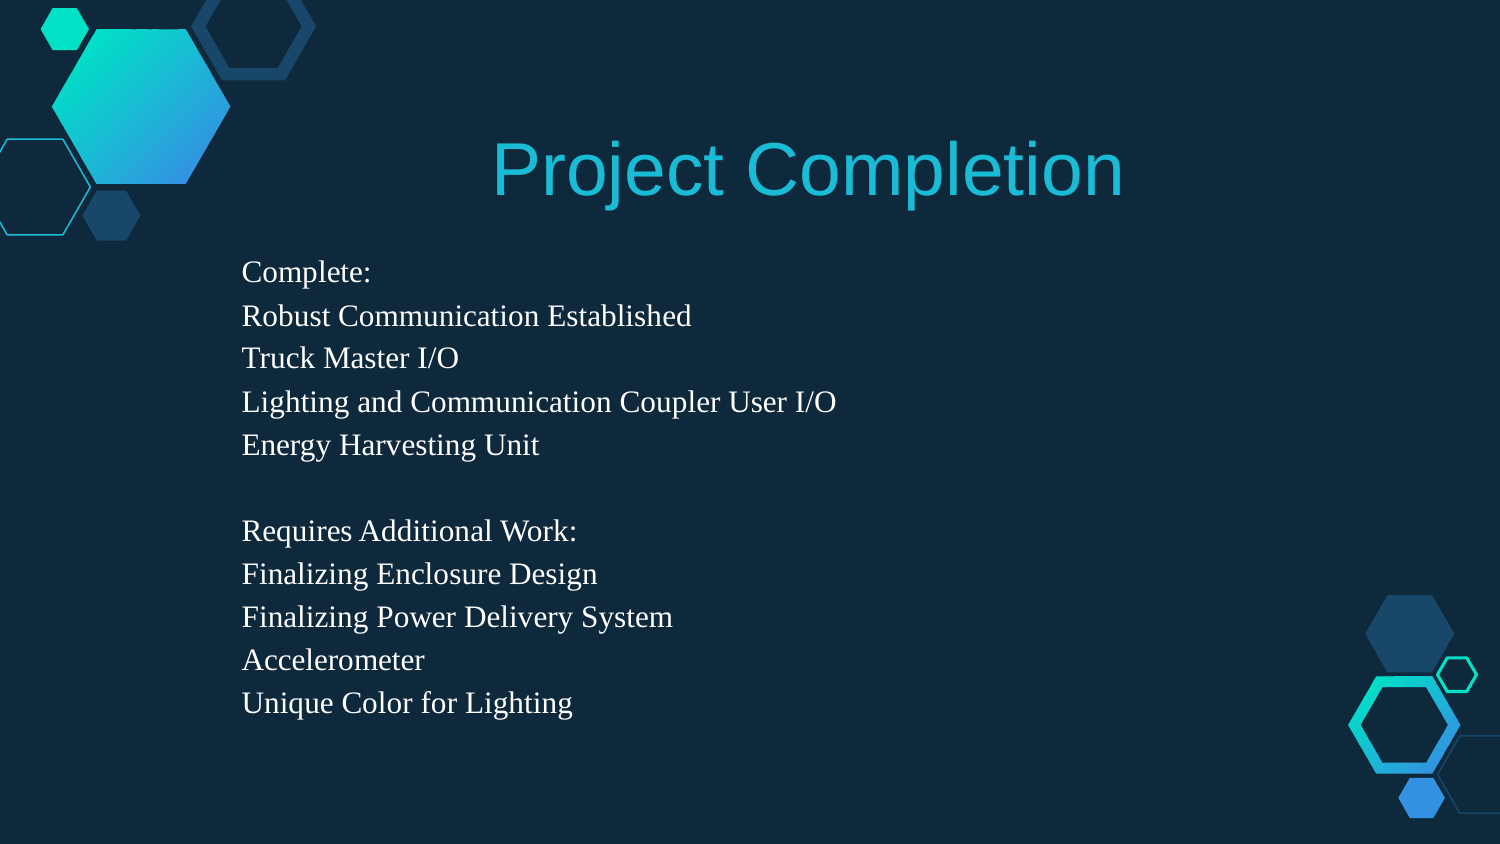

Project Completion
Complete:
Robust Communication Established
Truck Master I/O
Lighting and Communication Coupler User I/O
Energy Harvesting Unit
Requires Additional Work:
Finalizing Enclosure Design
Finalizing Power Delivery System
Accelerometer
Unique Color for Lighting